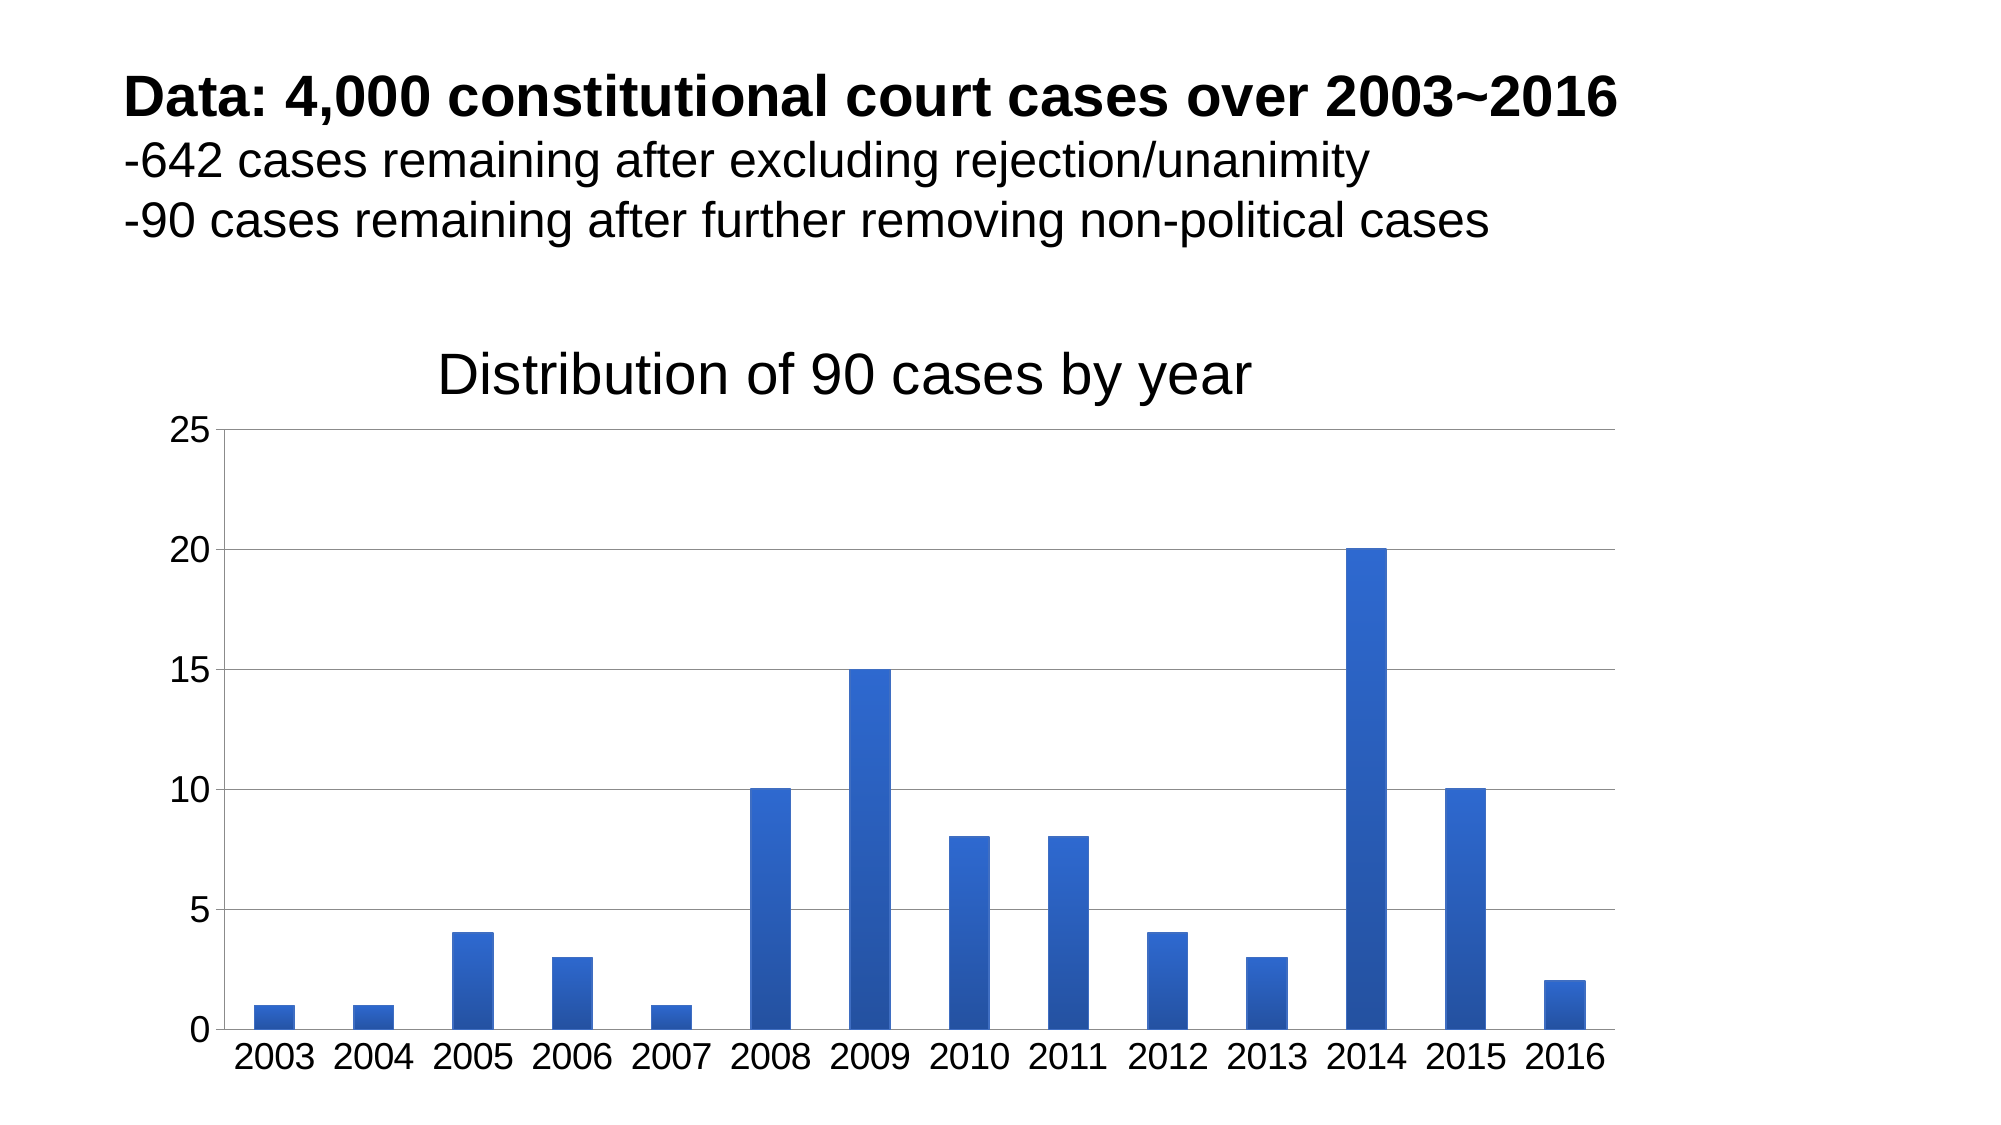

Data: 4,000 constitutional court cases over 2003~2016
-642 cases remaining after excluding rejection/unanimity
-90 cases remaining after further removing non-political cases

                 Distribution of 90 cases by year

### Chart

| Category | 2003 |
|---|---|
| 2003 | 1.0 |
| 2004 | 1.0 |
| 2005 | 4.0 |
| 2006 | 3.0 |
| 2007 | 1.0 |
| 2008 | 10.0 |
| 2009 | 15.0 |
| 2010 | 8.0 |
| 2011 | 8.0 |
| 2012 | 4.0 |
| 2013 | 3.0 |
| 2014 | 20.0 |
| 2015 | 10.0 |
| 2016 | 2.0 |